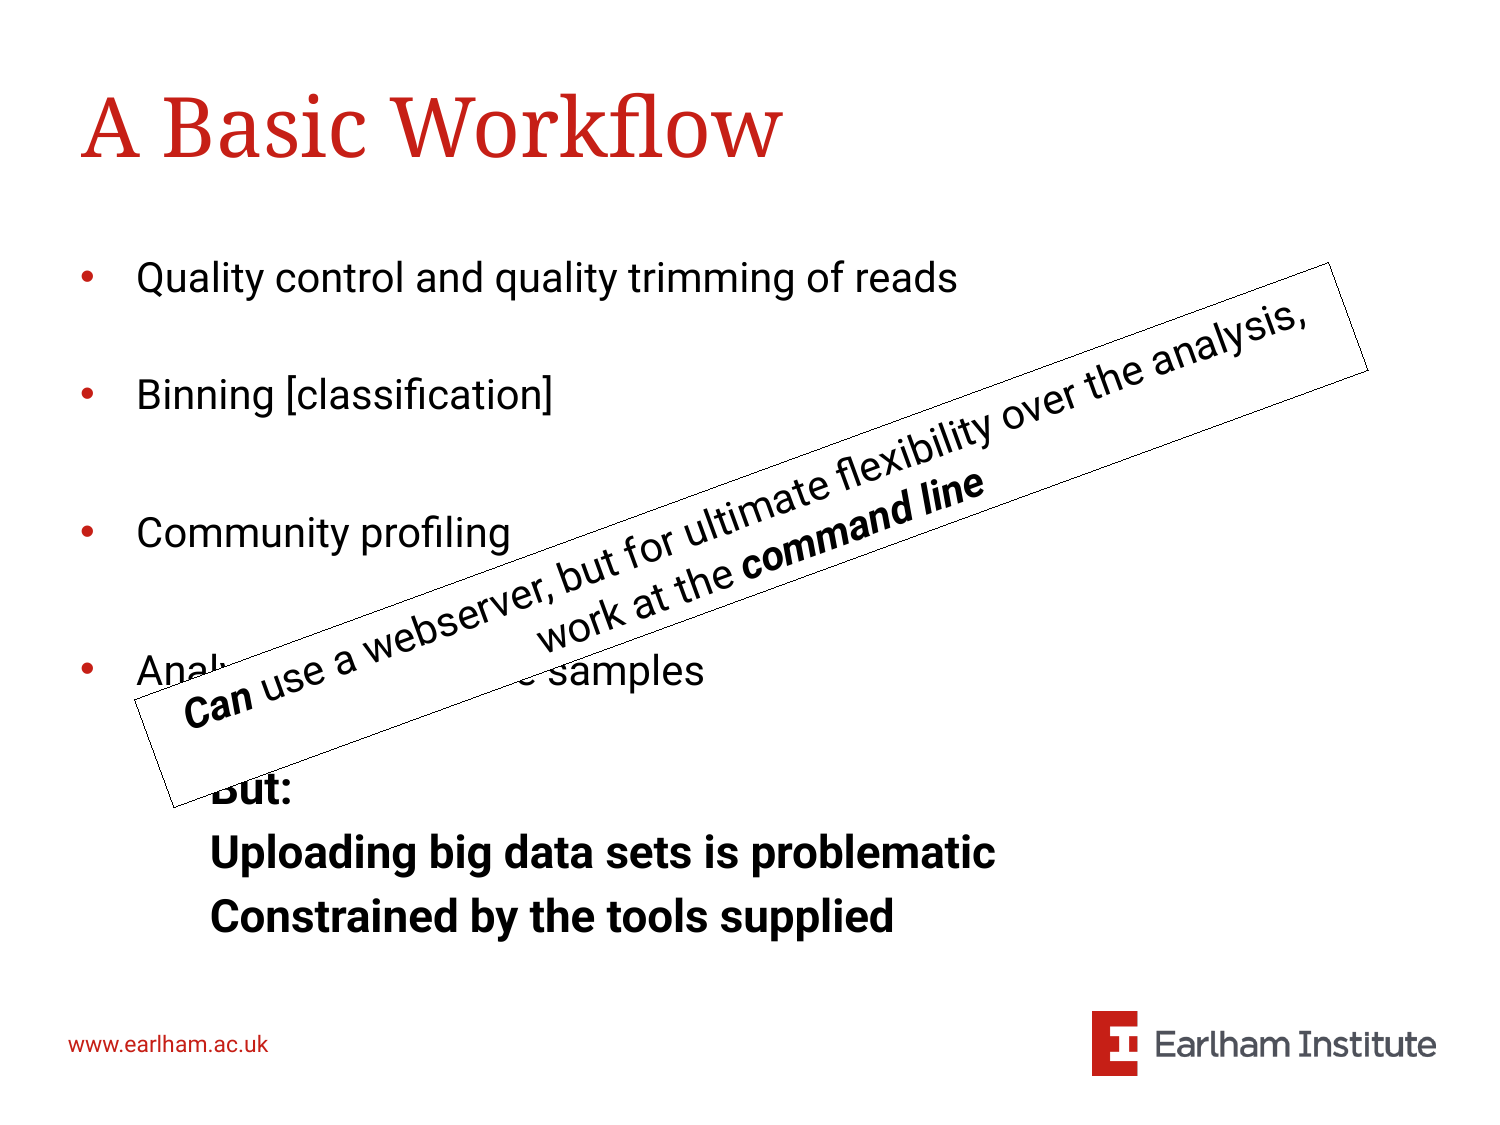

# A Basic Workflow
Quality control and quality trimming of reads

Binning [classification]

Community profiling

Analyse and compare samples

Can use a webserver, but for ultimate flexibility over the analysis, work at the command line
But:
Uploading big data sets is problematic
Constrained by the tools supplied